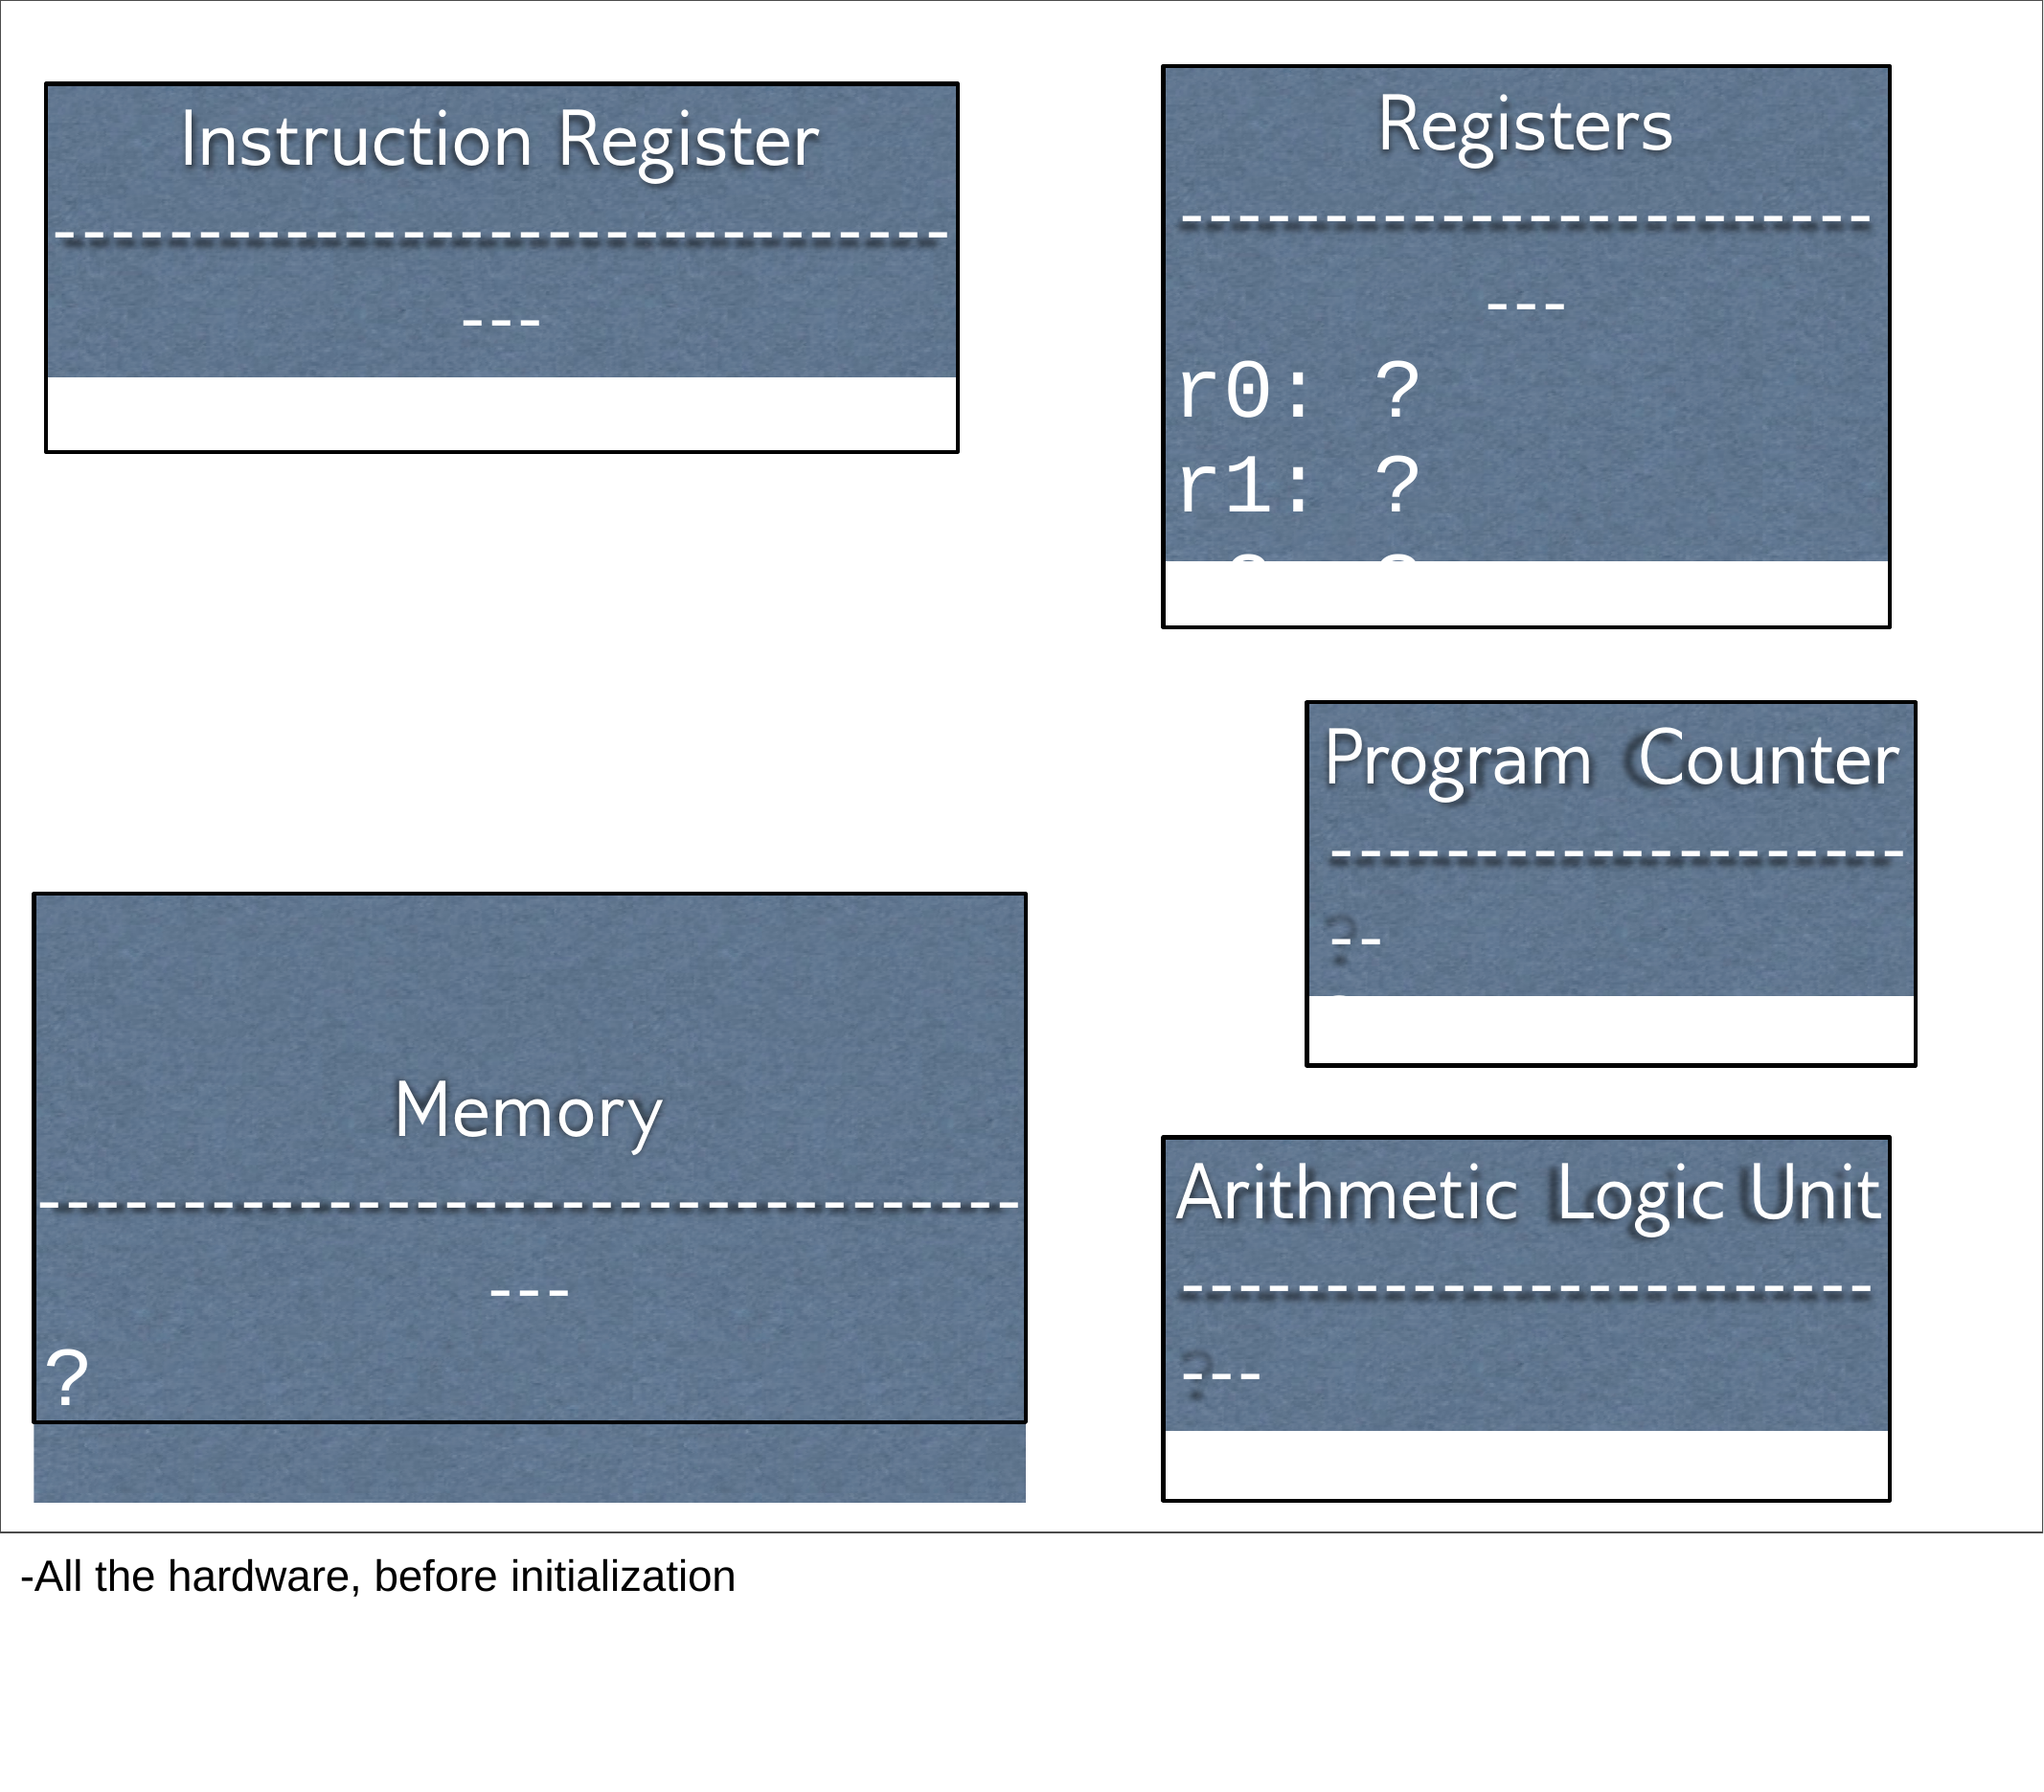

Registers
---------------------------
r0: ?
r1: ?
r2: ?

Instruction Register
----------------------------------
?

Program	Counter
----------------------
?

Memory
-------------------------------------
?

Arithmetic	Logic	Unit
---------------------------
?
-All the hardware, before initialization